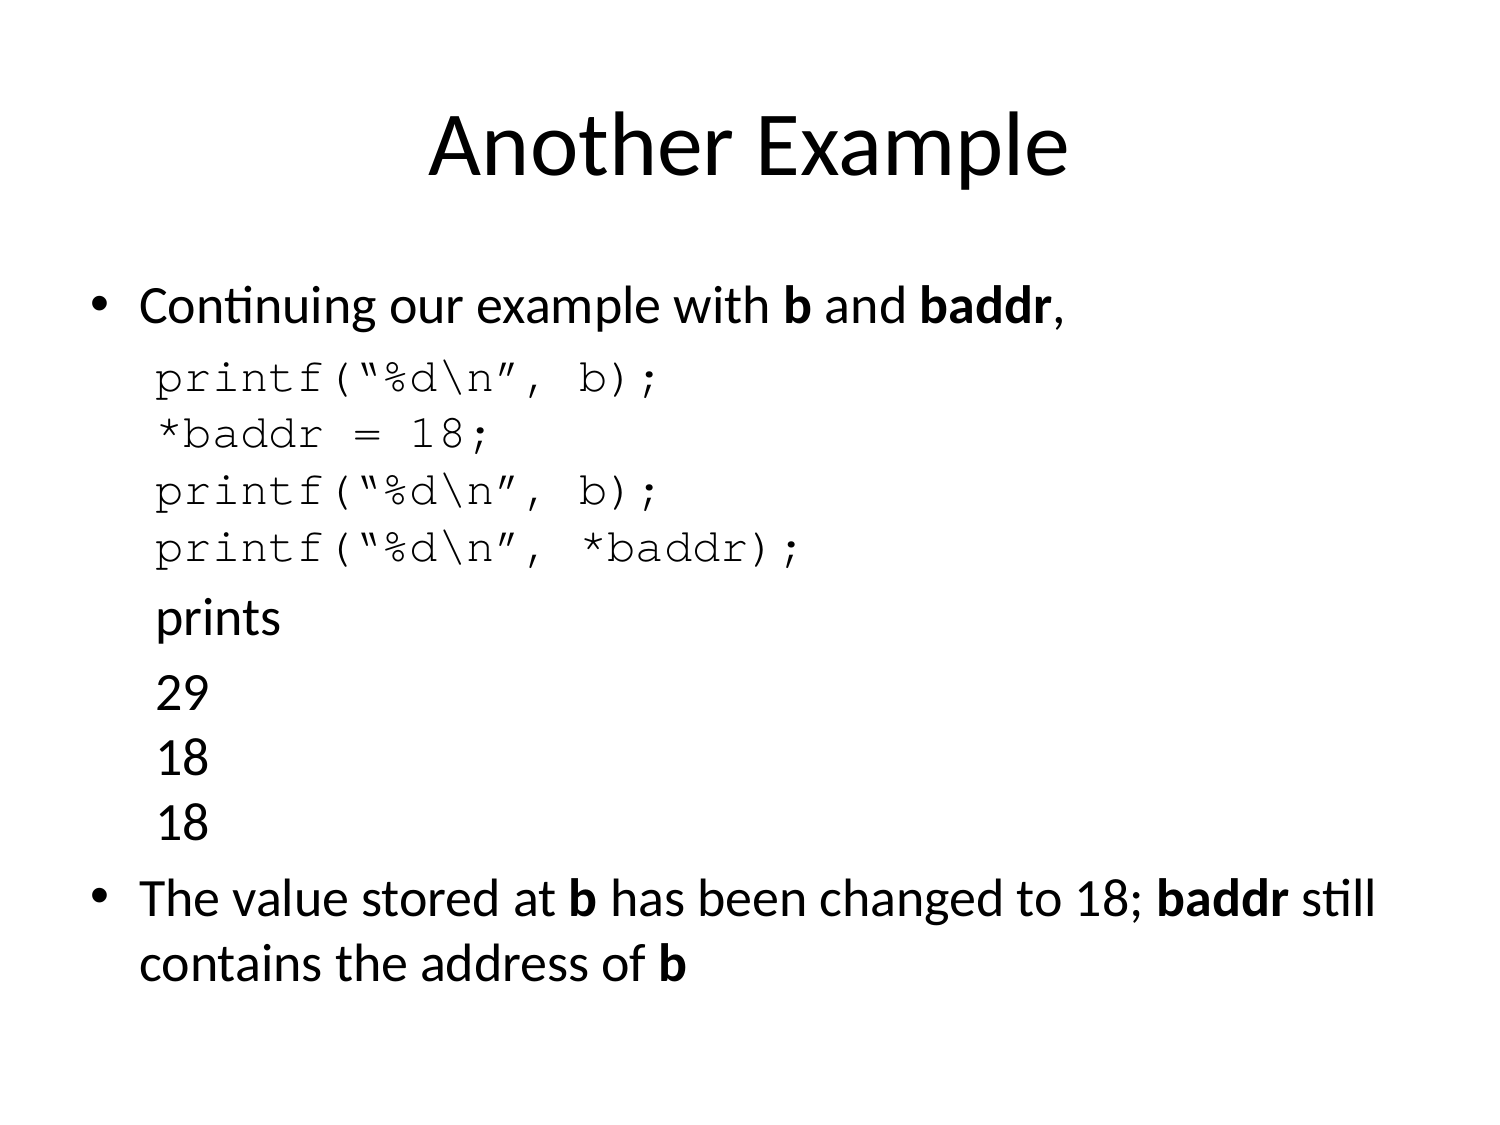

# Another Example
Continuing our example with b and baddr,
	printf(“%d\n”, b);
	*baddr = 18;
	printf(“%d\n”, b);
	printf(“%d\n”, *baddr);
prints
	29
	18
	18
The value stored at b has been changed to 18; baddr still contains the address of b